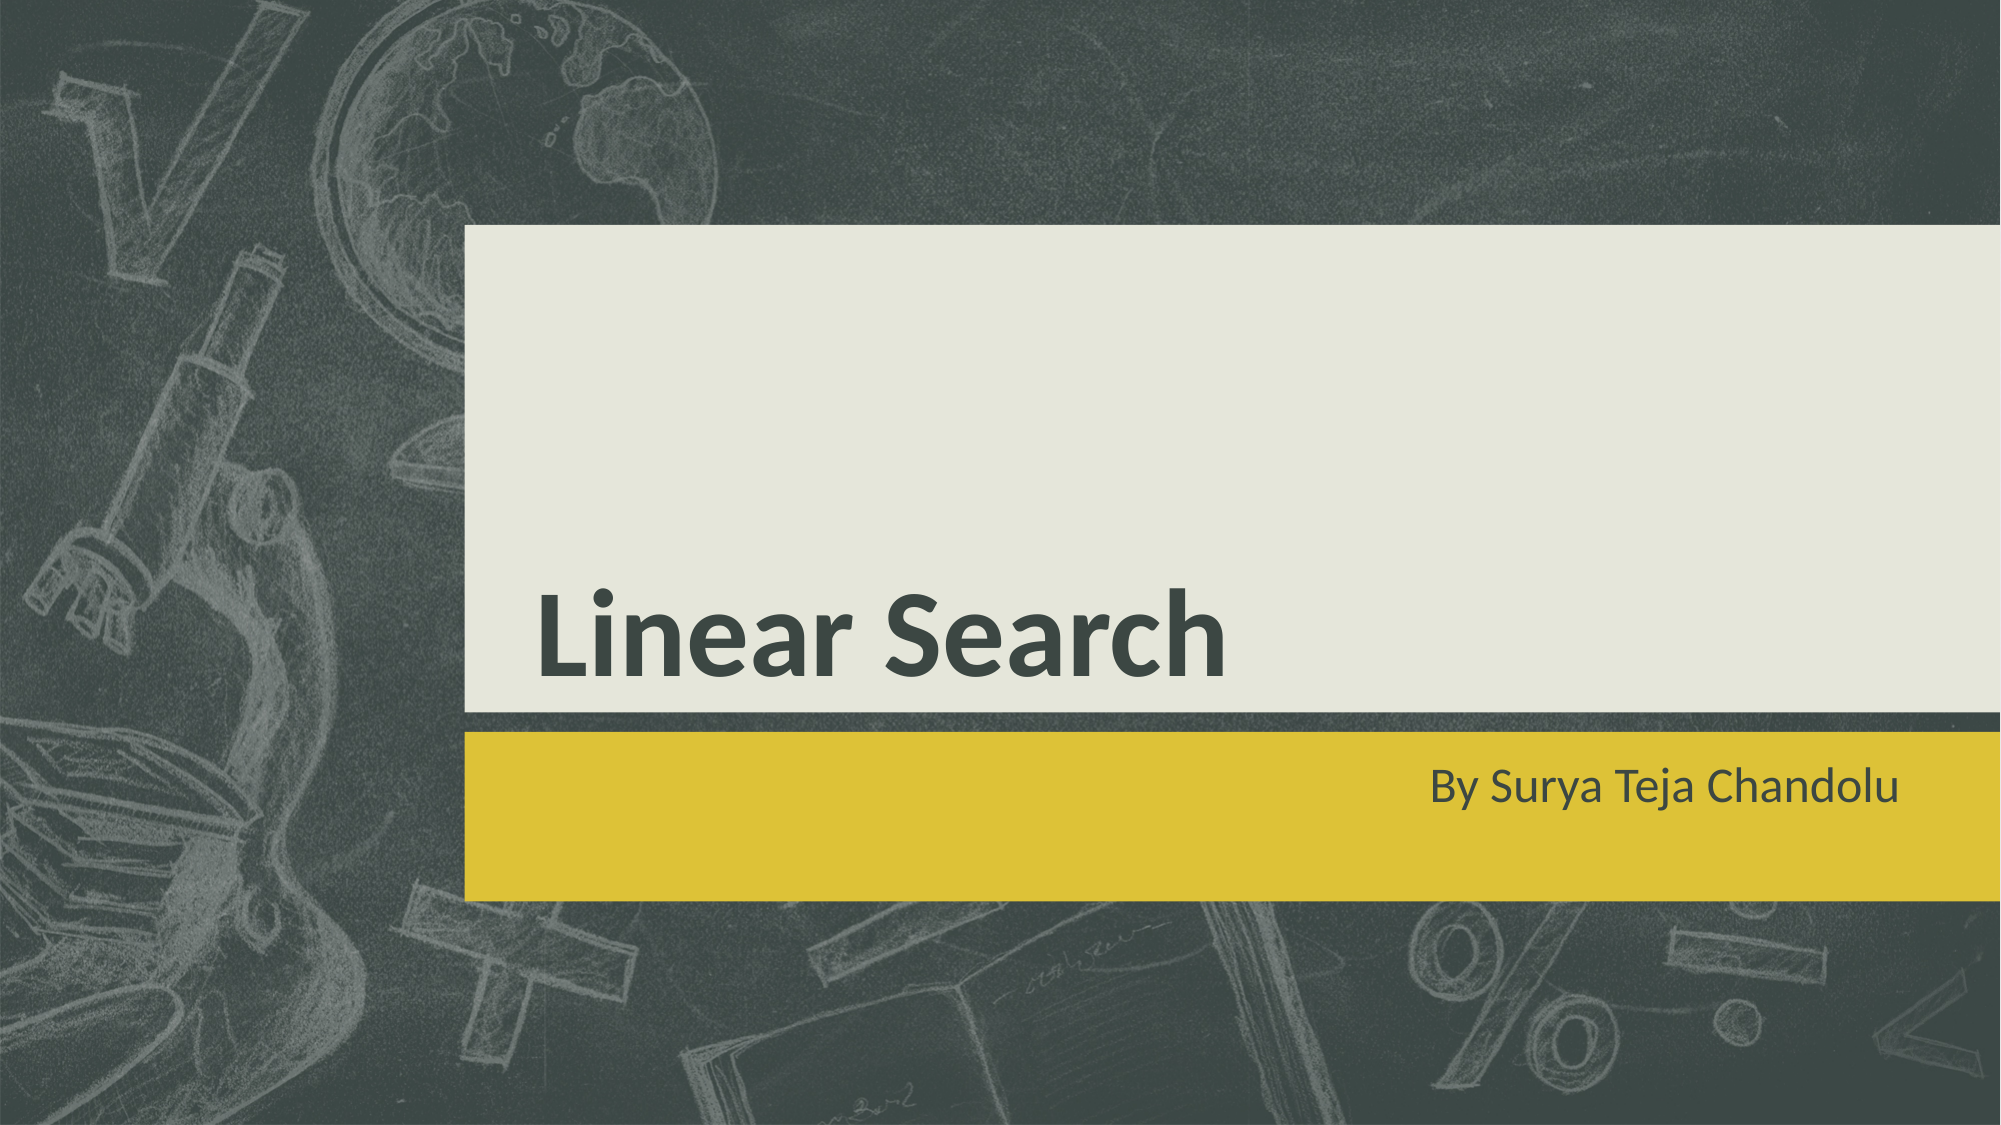

# Linear Search
By Surya Teja Chandolu